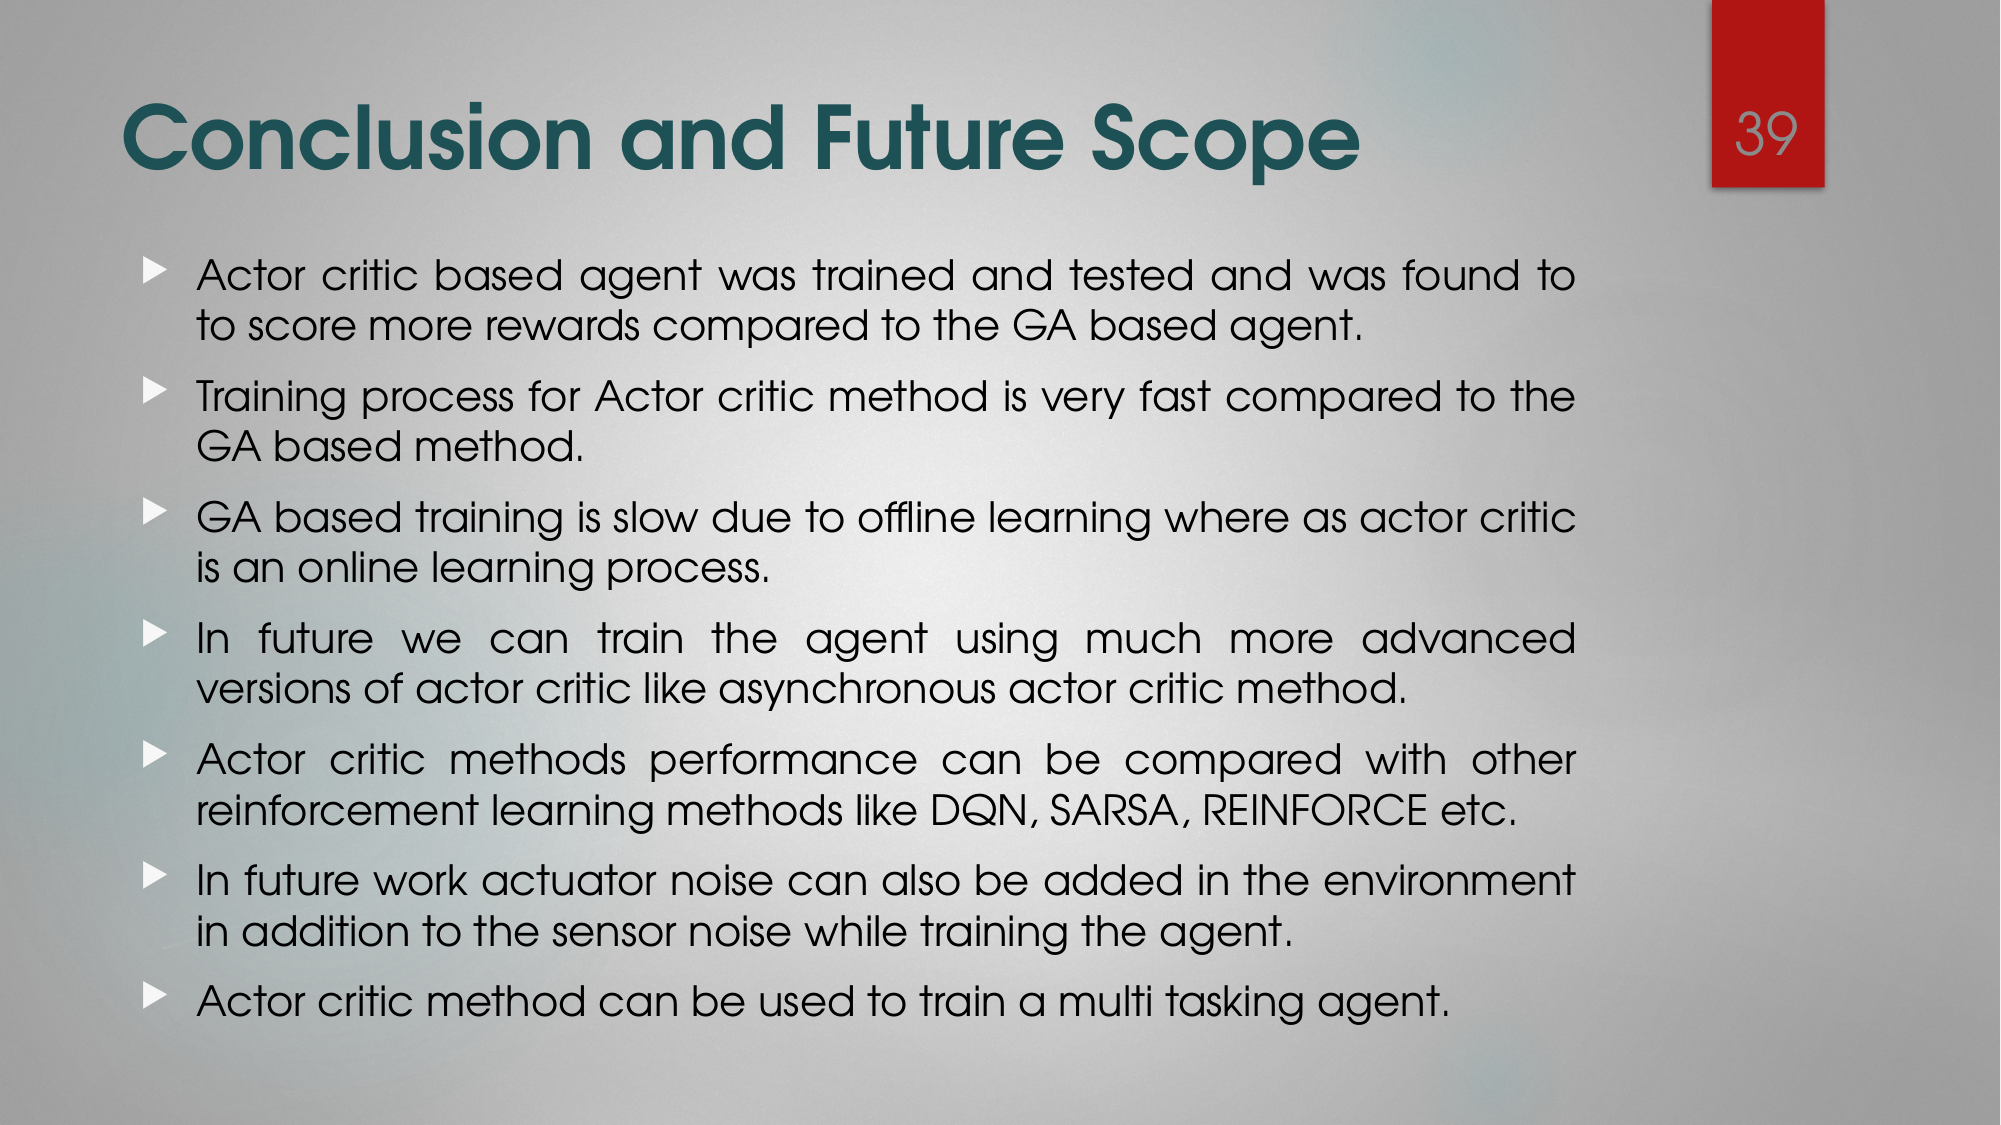

39
# Conclusion and Future Scope
Actor critic based agent was trained and tested and was found to to score more rewards compared to the GA based agent.
Training process for Actor critic method is very fast compared to the GA based method.
GA based training is slow due to offline learning where as actor critic is an online learning process.
In future we can train the agent using much more advanced versions of actor critic like asynchronous actor critic method.
Actor critic methods performance can be compared with other reinforcement learning methods like DQN, SARSA, REINFORCE etc.
In future work actuator noise can also be added in the environment in addition to the sensor noise while training the agent.
Actor critic method can be used to train a multi tasking agent.